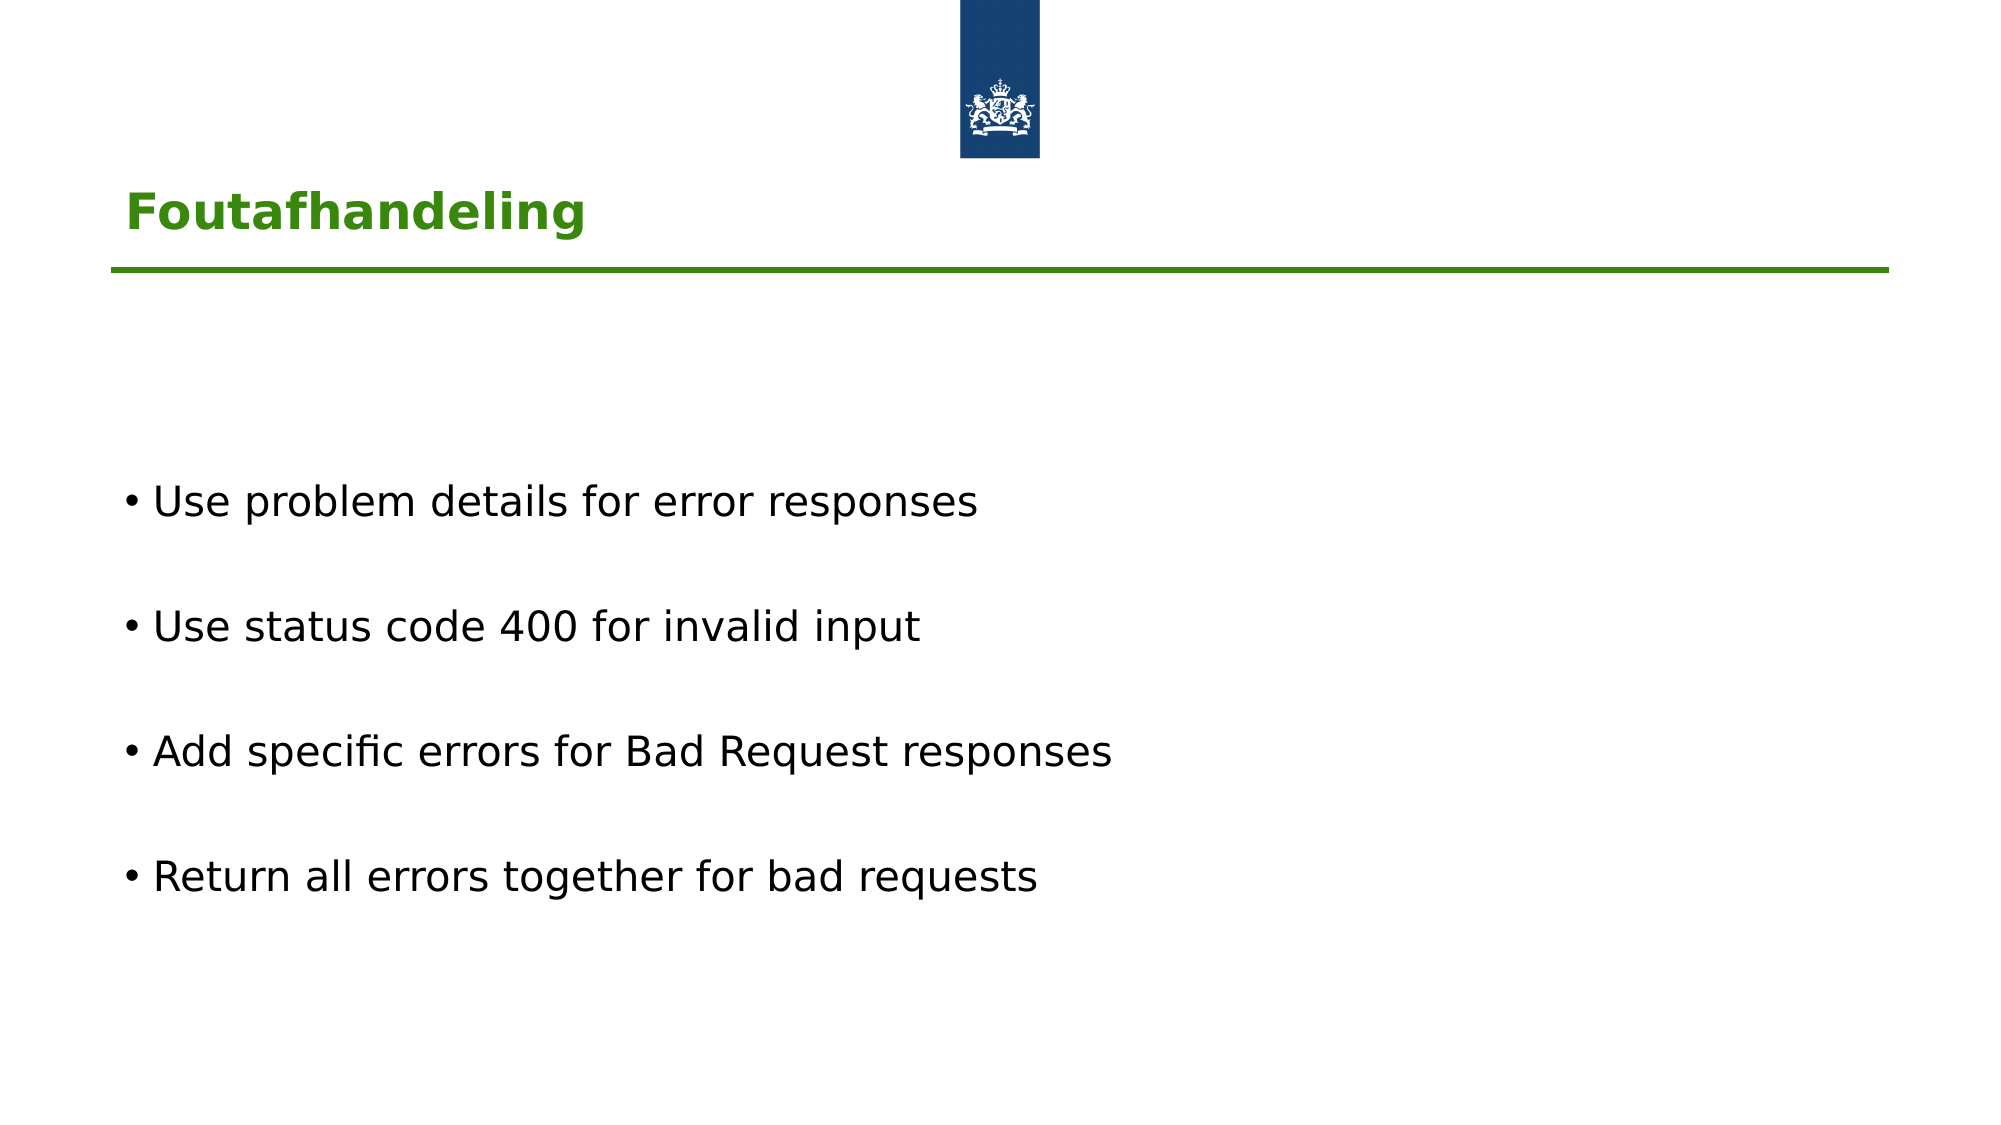

# Foutafhandeling
Use problem details for error responses
Use status code 400 for invalid input
Add specific errors for Bad Request responses
Return all errors together for bad requests